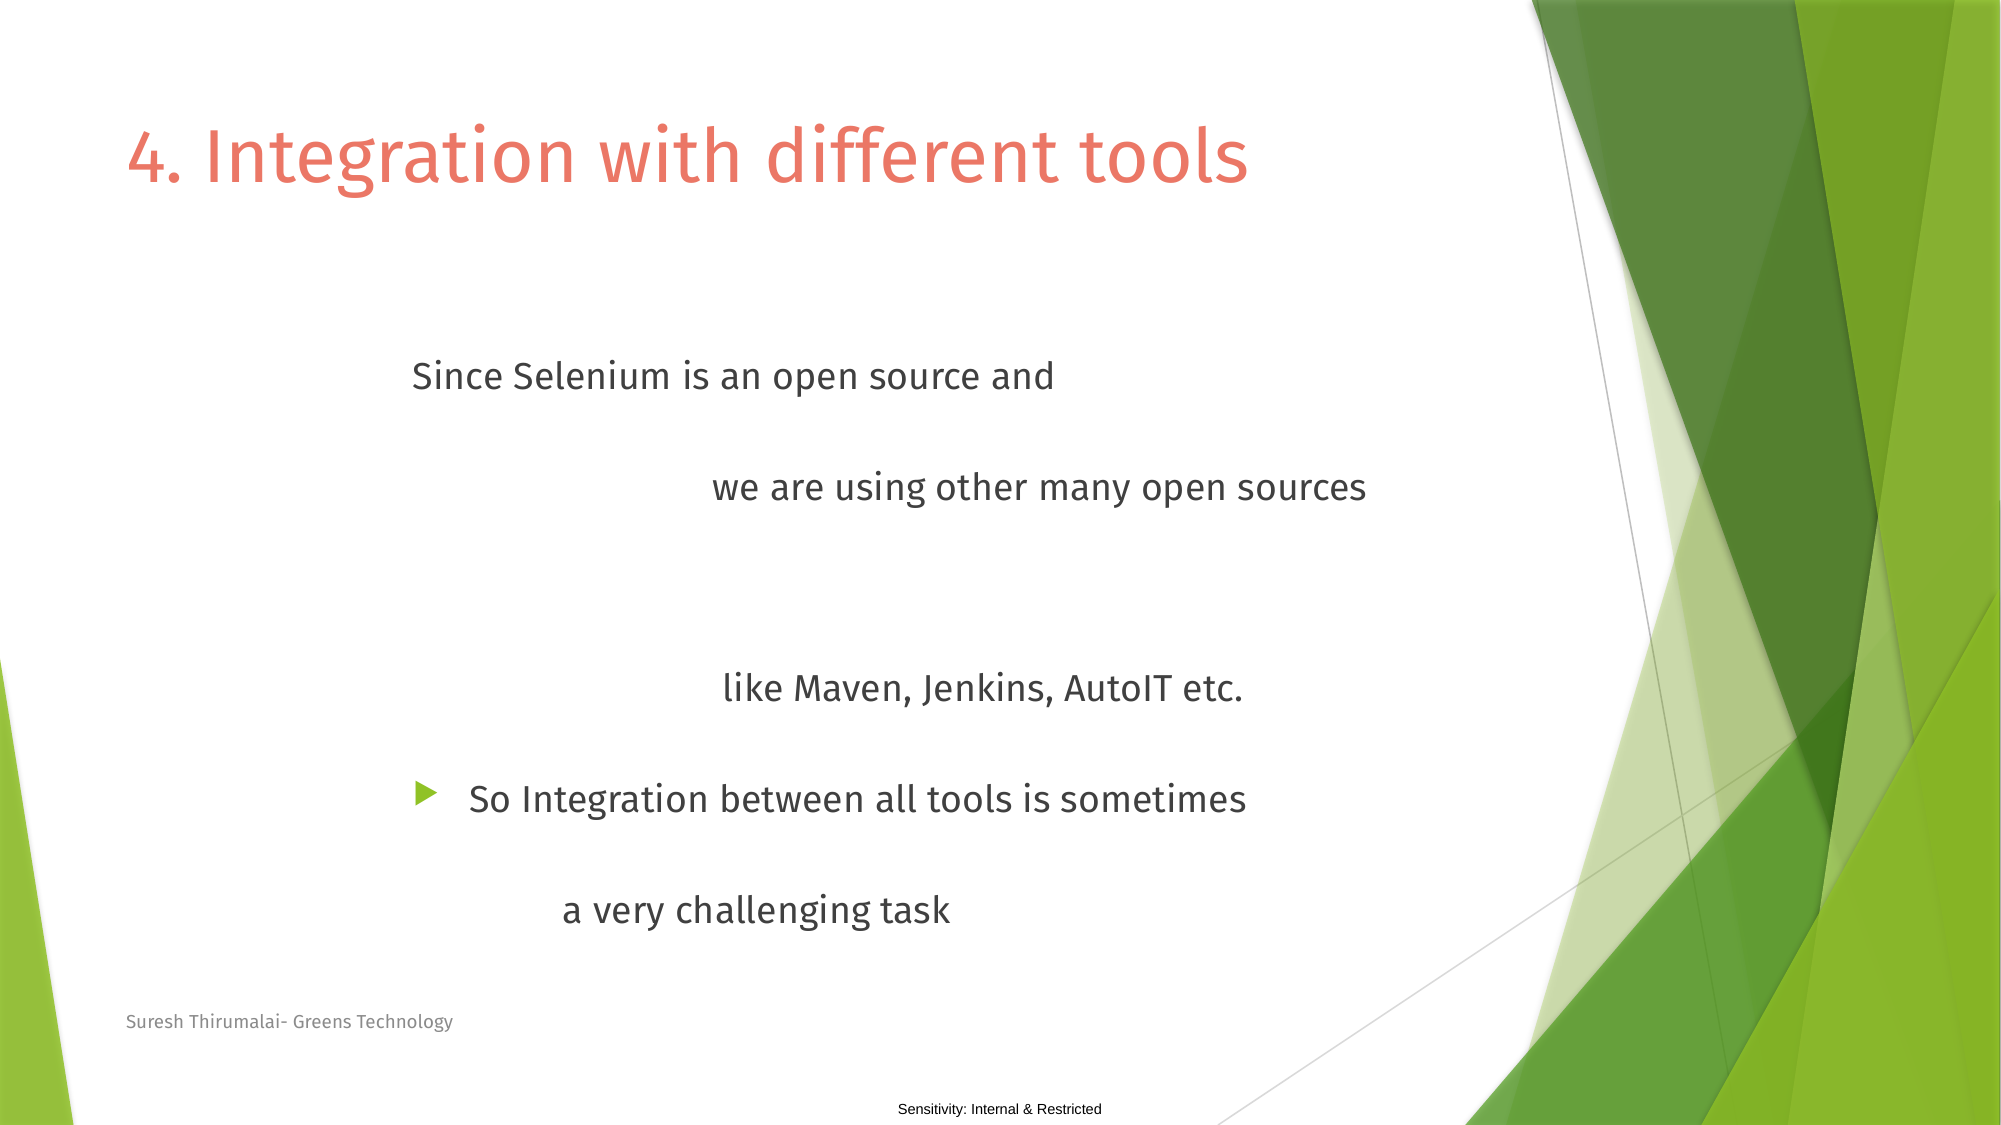

# 4. Integration with different tools
Since Selenium is an open source and
		we are using other many open sources
		 like Maven, Jenkins, AutoIT etc.
So Integration between all tools is sometimes
	a very challenging task
Suresh Thirumalai- Greens Technology